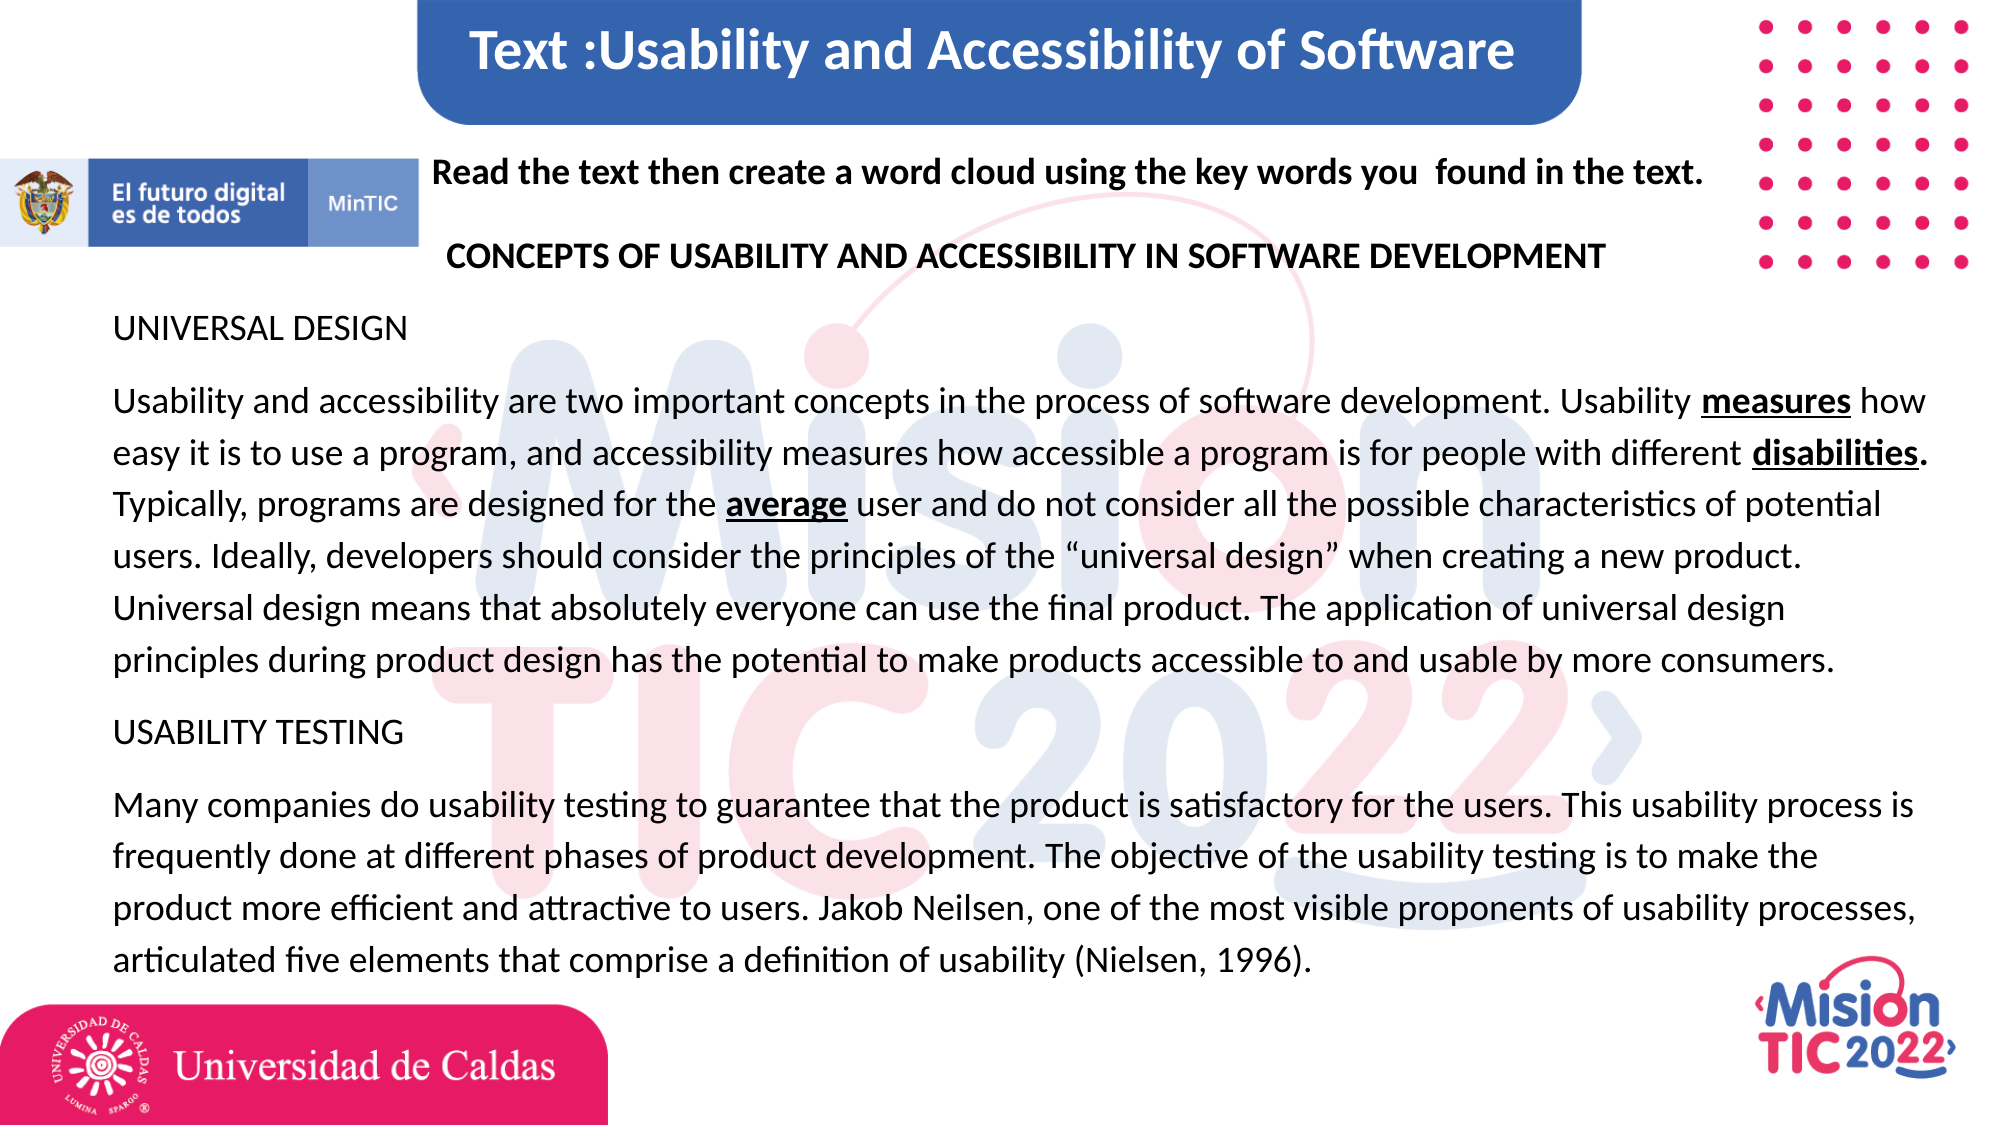

Text :Usability and Accessibility of Software
Read the text then create a word cloud using the key words you  found in the text.
CONCEPTS OF USABILITY AND ACCESSIBILITY IN SOFTWARE DEVELOPMENT
UNIVERSAL DESIGN
Usability and accessibility are two important concepts in the process of software development. Usability measures how easy it is to use a program, and accessibility measures how accessible a program is for people with different disabilities. Typically, programs are designed for the average user and do not consider all the possible characteristics of potential users. Ideally, developers should consider the principles of the “universal design” when creating a new product. Universal design means that absolutely everyone can use the final product. The application of universal design principles during product design has the potential to make products accessible to and usable by more consumers.
USABILITY TESTING
Many companies do usability testing to guarantee that the product is satisfactory for the users. This usability process is frequently done at different phases of product development. The objective of the usability testing is to make the product more efficient and attractive to users. Jakob Neilsen, one of the most visible proponents of usability processes, articulated five elements that comprise a definition of usability (Nielsen, 1996).